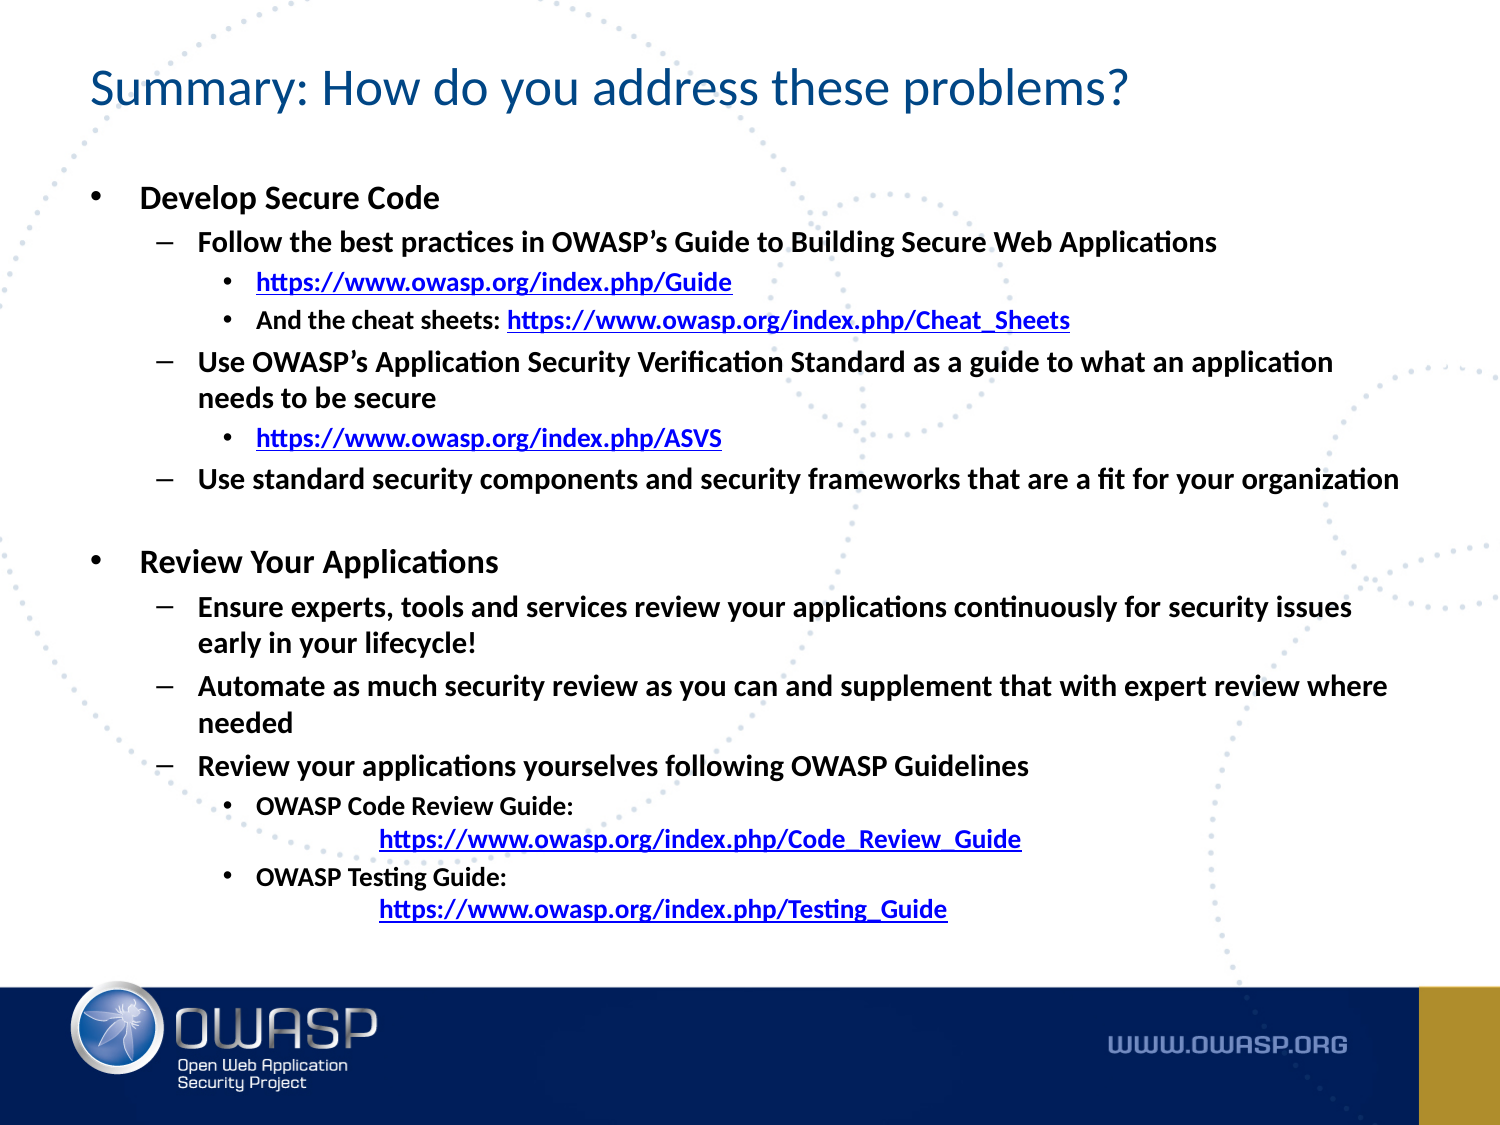

# Summary: How do you address these problems?
Develop Secure Code
Follow the best practices in OWASP’s Guide to Building Secure Web Applications
https://www.owasp.org/index.php/Guide
And the cheat sheets: https://www.owasp.org/index.php/Cheat_Sheets
Use OWASP’s Application Security Verification Standard as a guide to what an application needs to be secure
https://www.owasp.org/index.php/ASVS
Use standard security components and security frameworks that are a fit for your organization

Review Your Applications
Ensure experts, tools and services review your applications continuously for security issues early in your lifecycle!
Automate as much security review as you can and supplement that with expert review where needed
Review your applications yourselves following OWASP Guidelines
OWASP Code Review Guide:
		https://www.owasp.org/index.php/Code_Review_Guide
OWASP Testing Guide:
		https://www.owasp.org/index.php/Testing_Guide